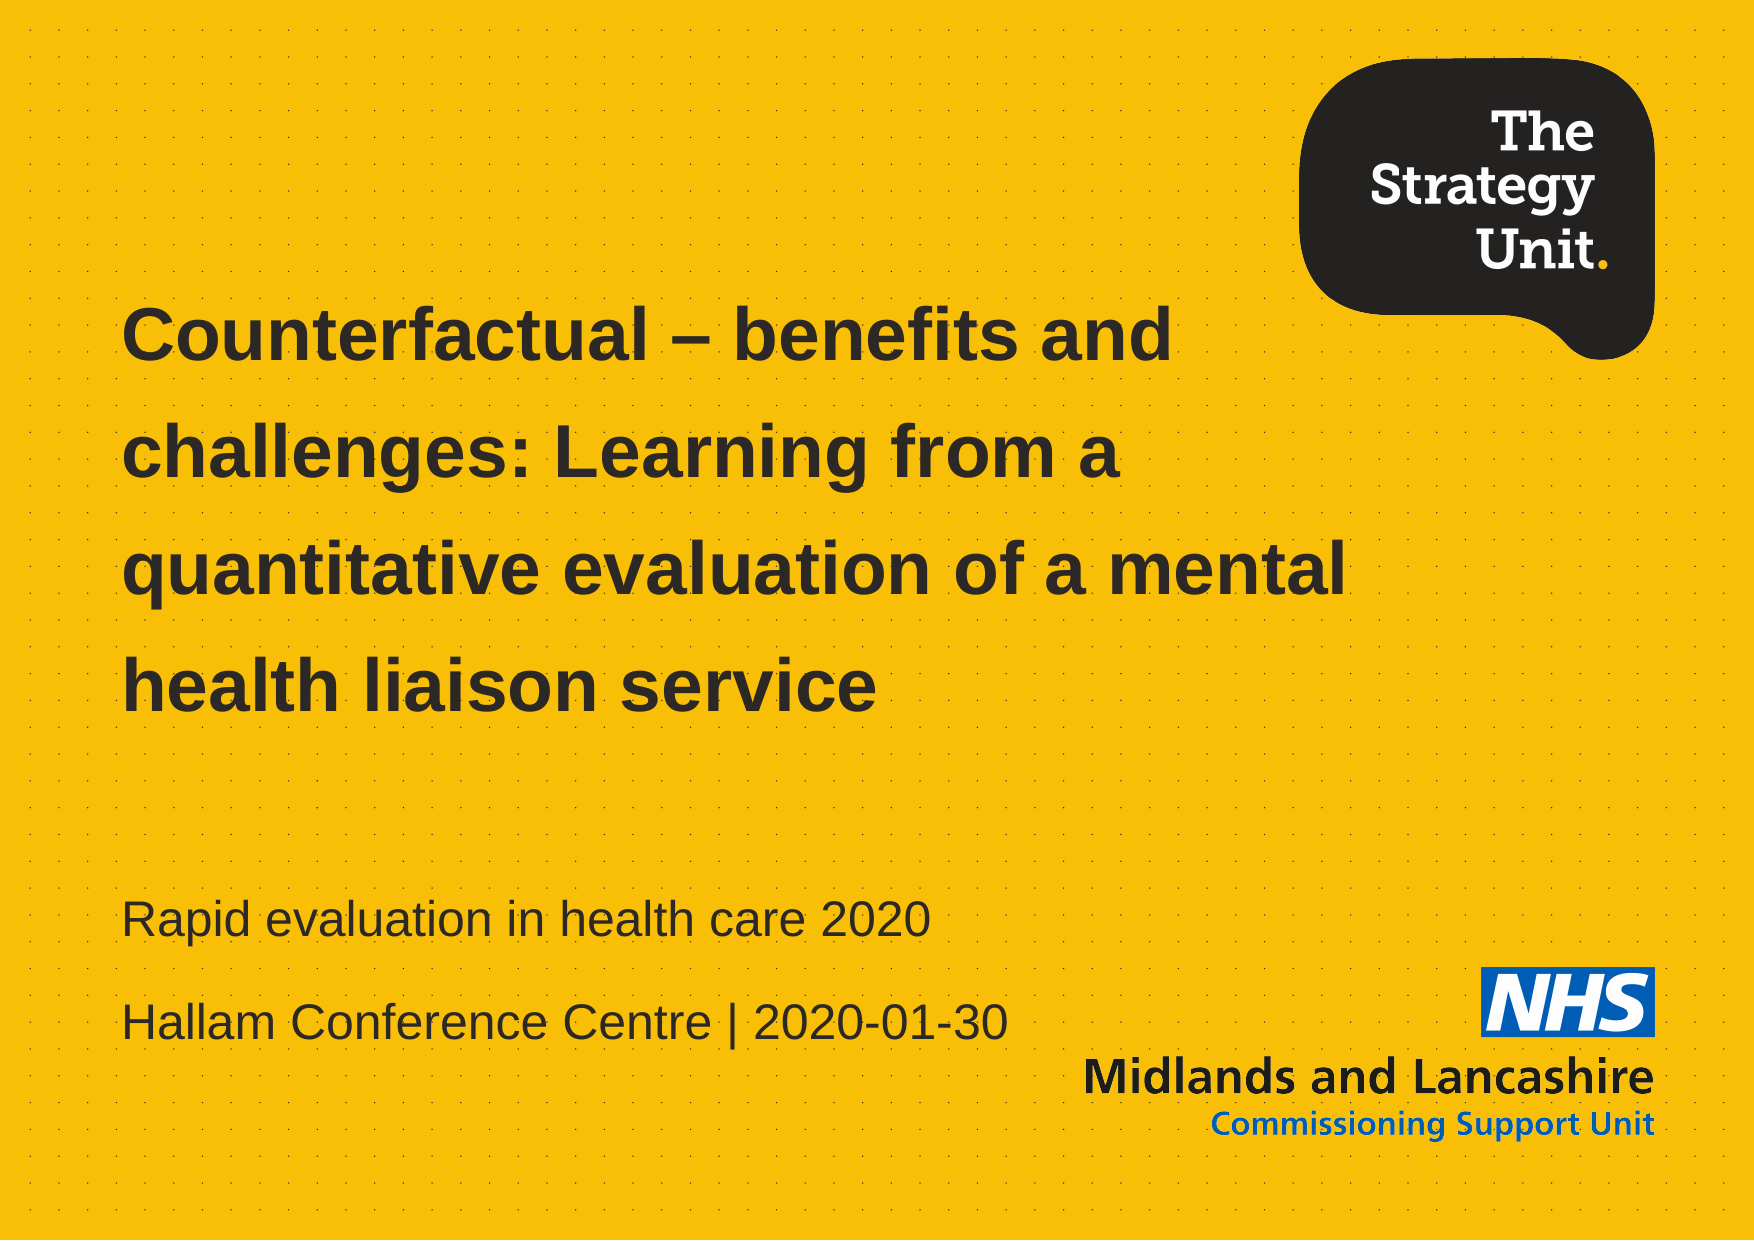

# Counterfactual – benefits and challenges: Learning from a quantitative evaluation of a mental health liaison service
Rapid evaluation in health care 2020
Hallam Conference Centre | 2020-01-30